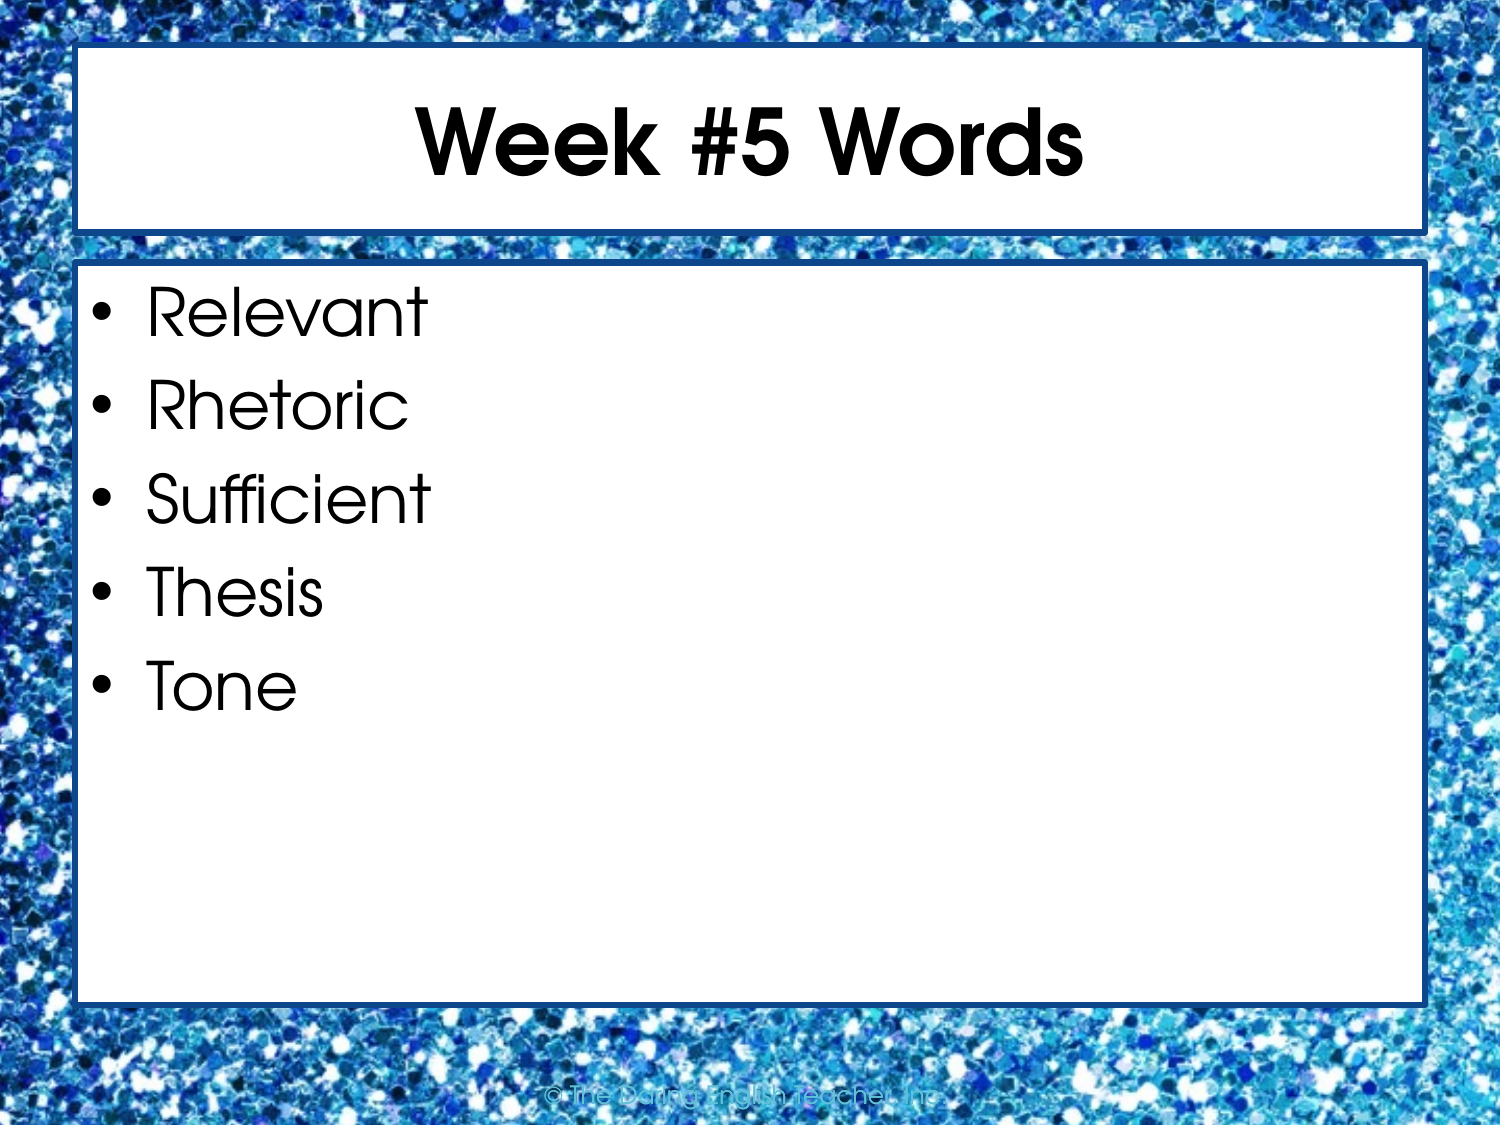

# Week #5 Words
Relevant
Rhetoric
Sufficient
Thesis
Tone